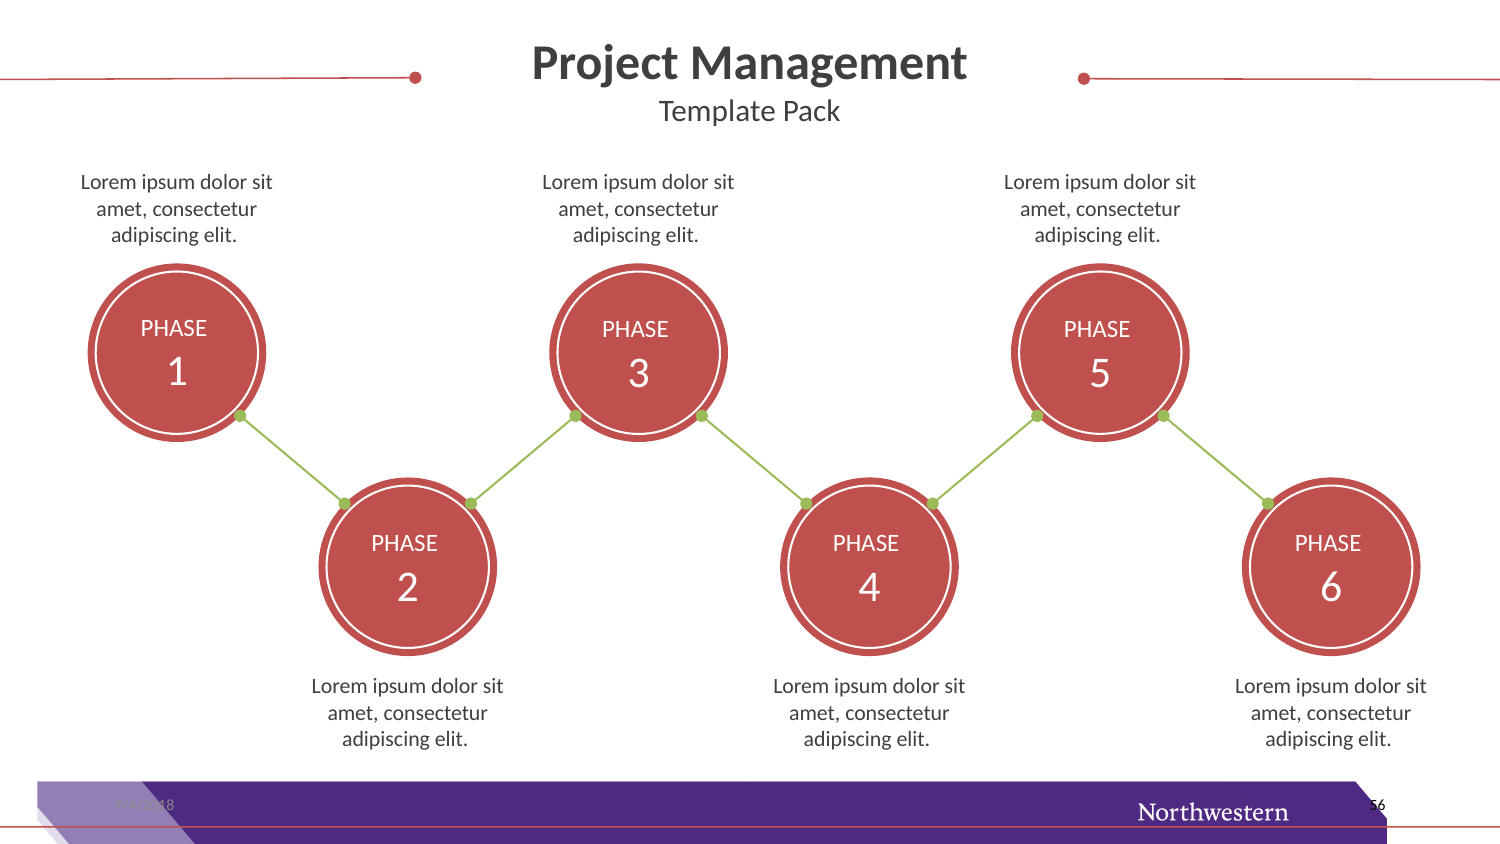

Project Management
Template Pack

Lorem ipsum dolor sit amet, consectetur adipiscing elit.
Lorem ipsum dolor sit amet, consectetur adipiscing elit.
Lorem ipsum dolor sit amet, consectetur adipiscing elit.
PHASE
1
PHASE
3
PHASE
5

PHASE
2
PHASE
4
PHASE
6

Lorem ipsum dolor sit amet, consectetur adipiscing elit.
Lorem ipsum dolor sit amet, consectetur adipiscing elit.
Lorem ipsum dolor sit amet, consectetur adipiscing elit.
9/4/2018
56